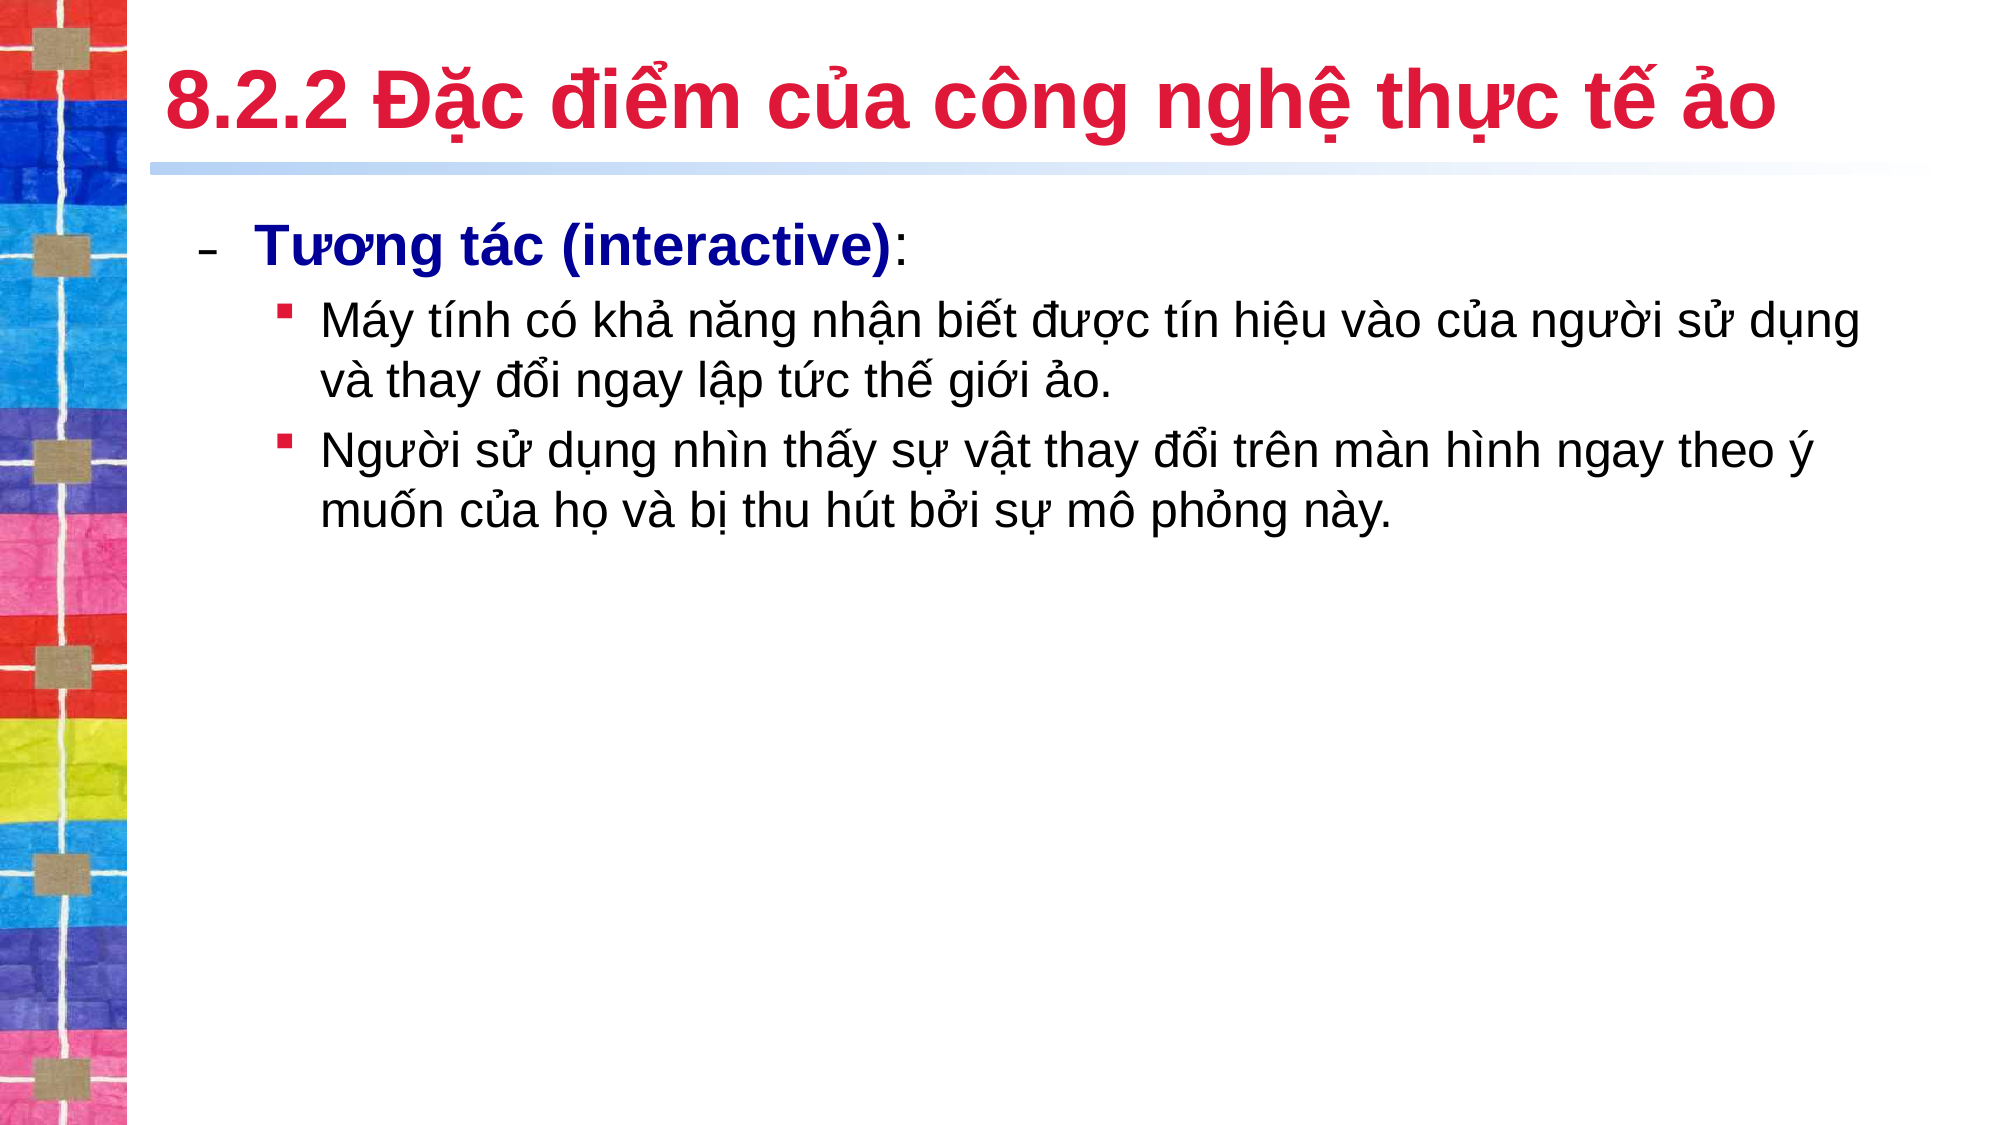

# 8.2.2 Đặc điểm của công nghệ thực tế ảo
Tương tác (interactive):
Máy tính có khả năng nhận biết được tín hiệu vào của người sử dụng và thay đổi ngay lập tức thế giới ảo.
Người sử dụng nhìn thấy sự vật thay đổi trên màn hình ngay theo ý muốn của họ và bị thu hút bởi sự mô phỏng này.